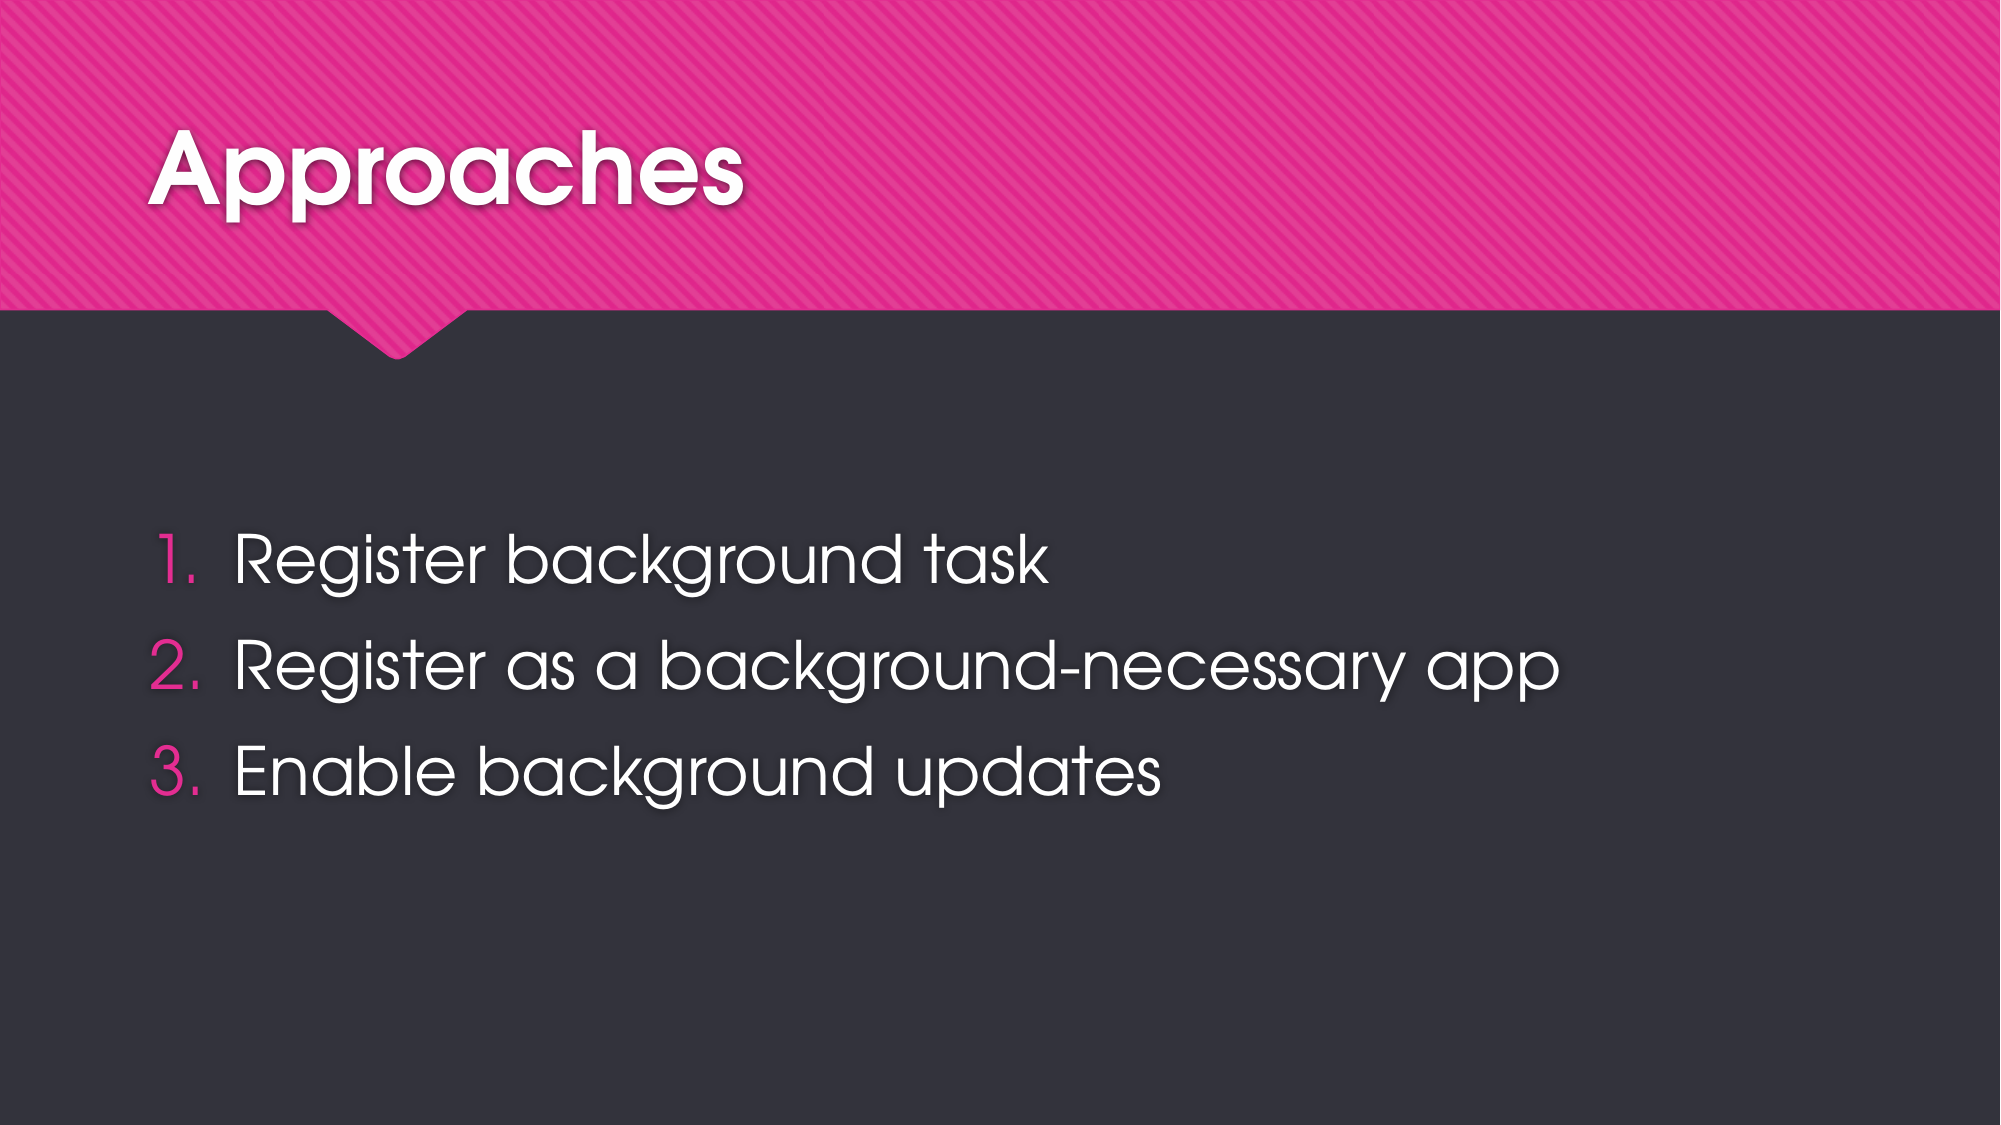

# Approaches
Register background task
Register as a background-necessary app
Enable background updates